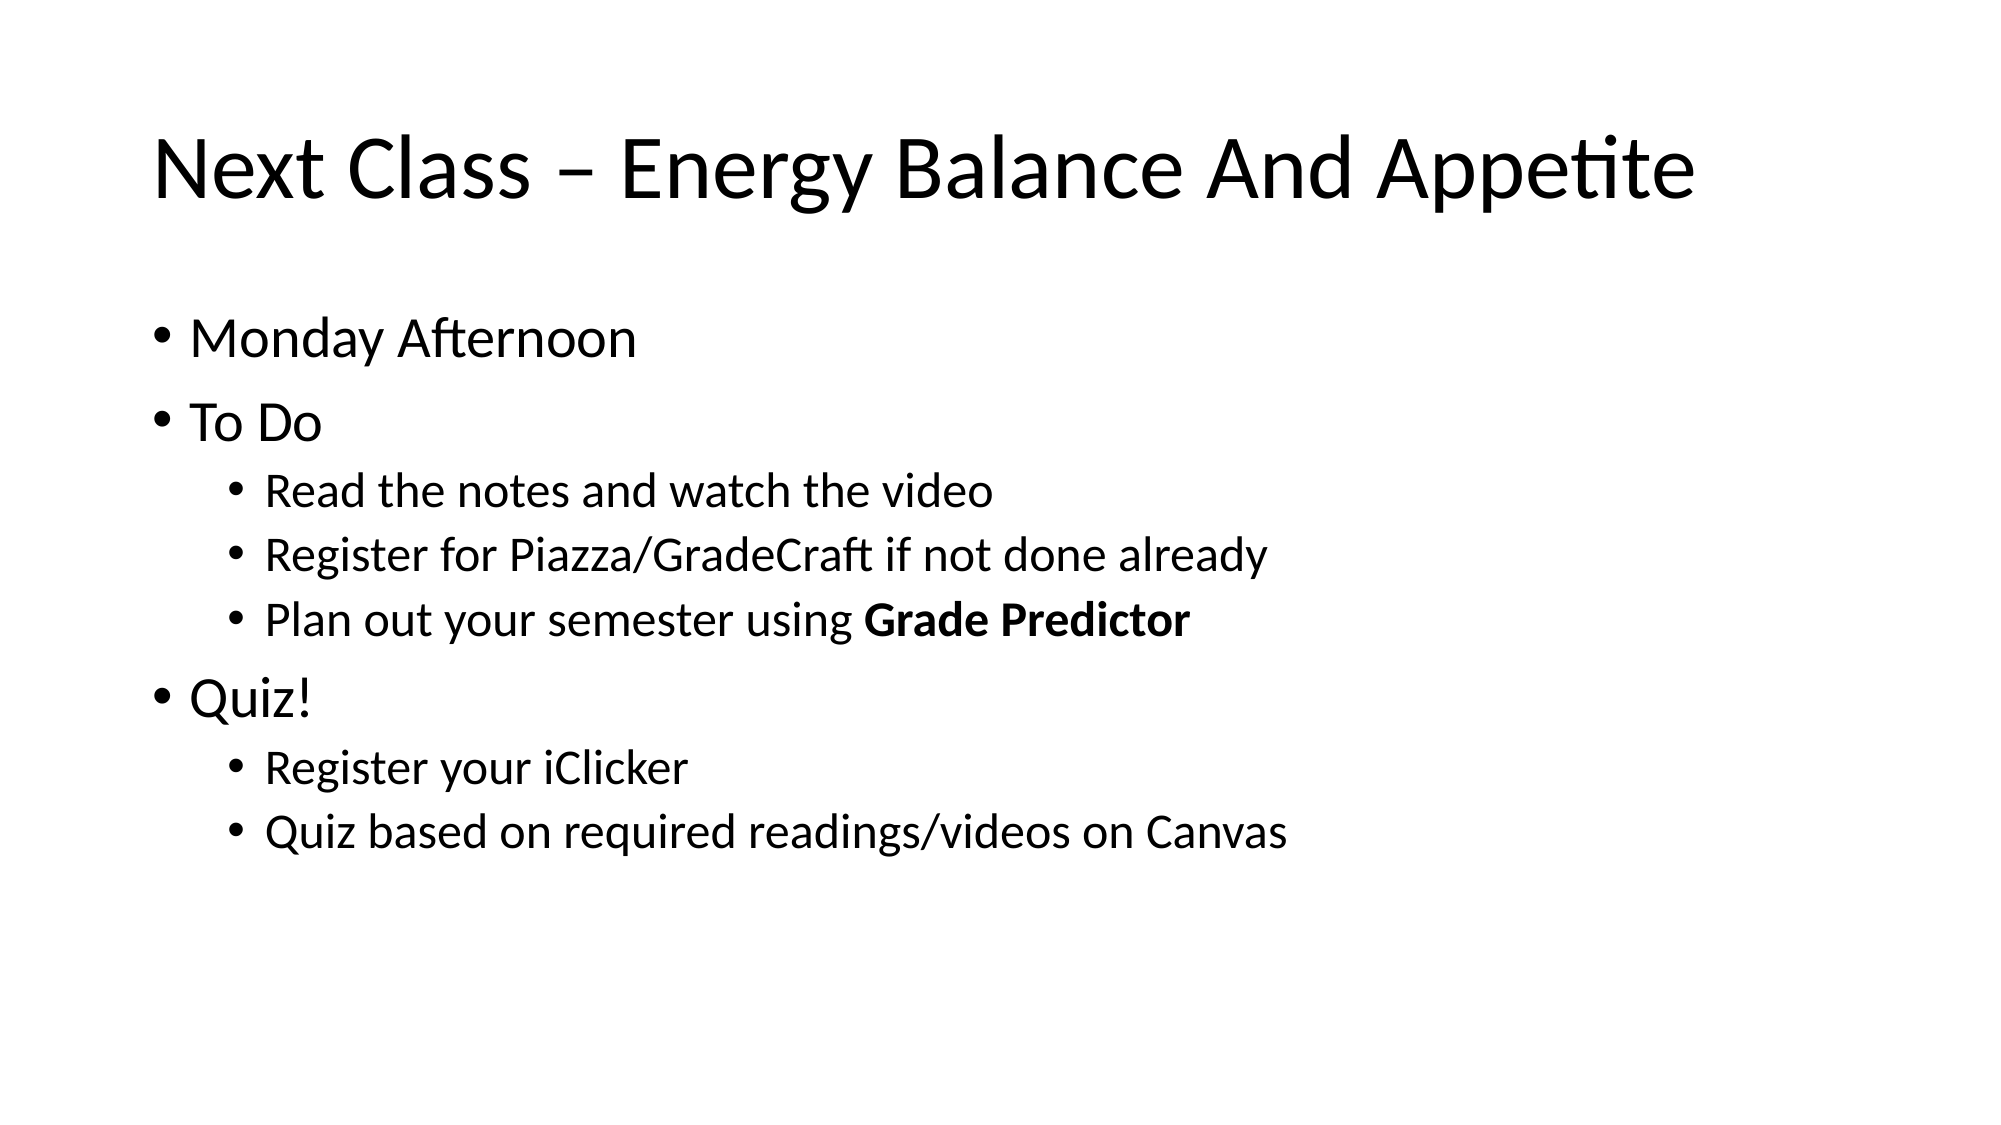

# Next Class – Energy Balance And Appetite
Monday Afternoon
To Do
Read the notes and watch the video
Register for Piazza/GradeCraft if not done already
Plan out your semester using Grade Predictor
Quiz!
Register your iClicker
Quiz based on required readings/videos on Canvas